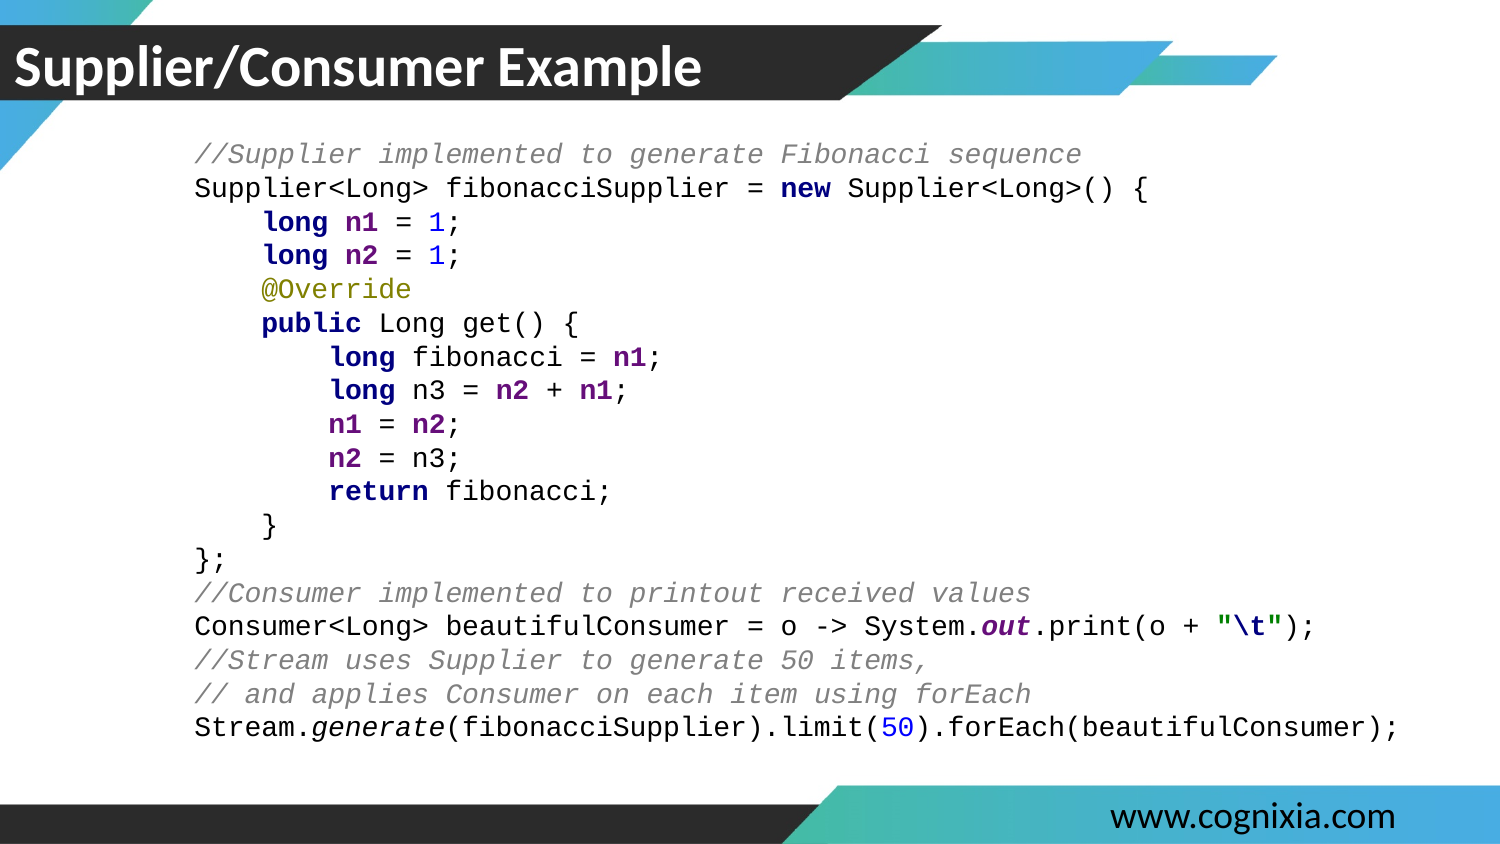

# Supplier/Consumer Example
//Supplier implemented to generate Fibonacci sequence
Supplier<Long> fibonacciSupplier = new Supplier<Long>() {
    long n1 = 1;
    long n2 = 1;
    @Override
    public Long get() {
        long fibonacci = n1;
        long n3 = n2 + n1;
        n1 = n2;
        n2 = n3;
        return fibonacci;
    }
};
//Consumer implemented to printout received values
Consumer<Long> beautifulConsumer = o -> System.out.print(o + "\t");
//Stream uses Supplier to generate 50 items,
// and applies Consumer on each item using forEach
Stream.generate(fibonacciSupplier).limit(50).forEach(beautifulConsumer);